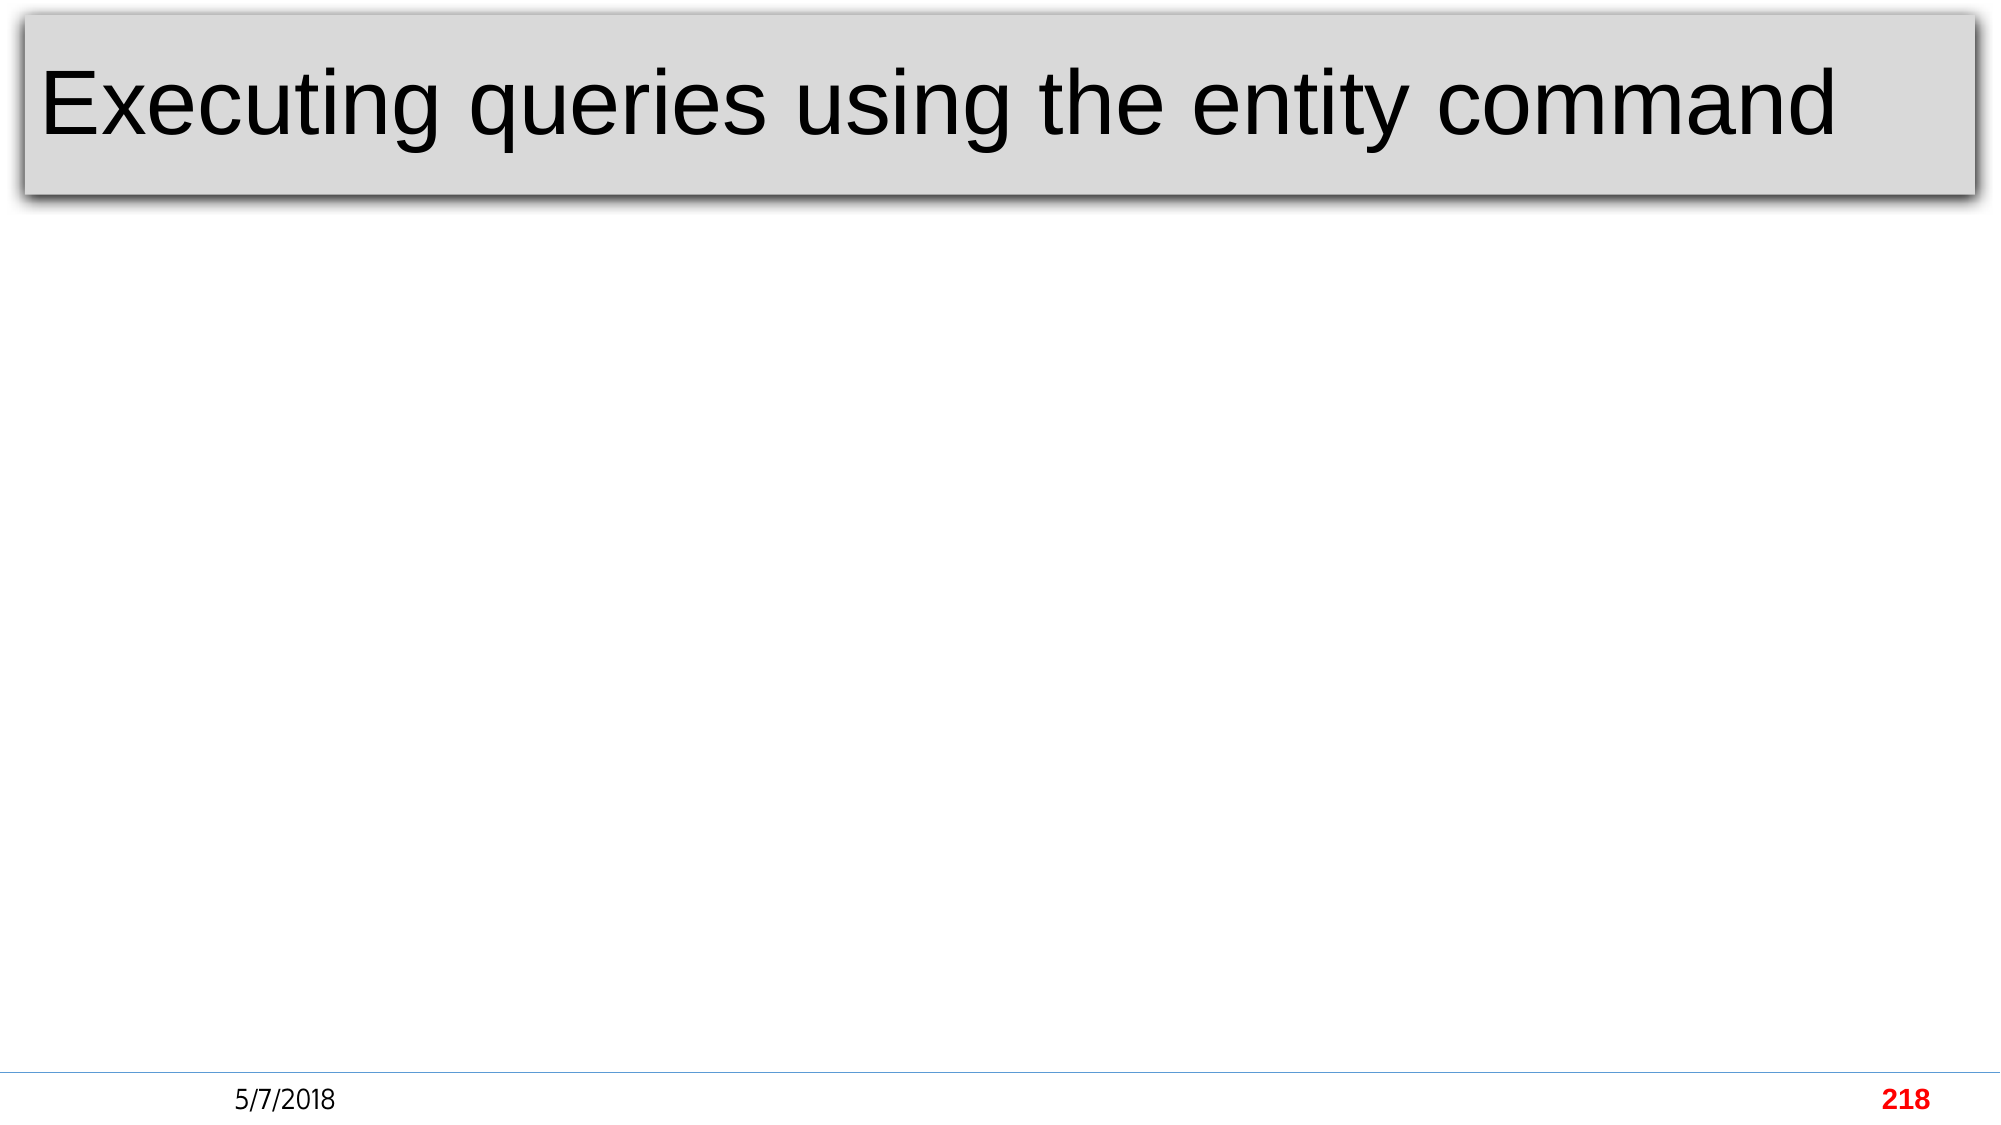

# Executing queries using the entity command

5/7/2018
218